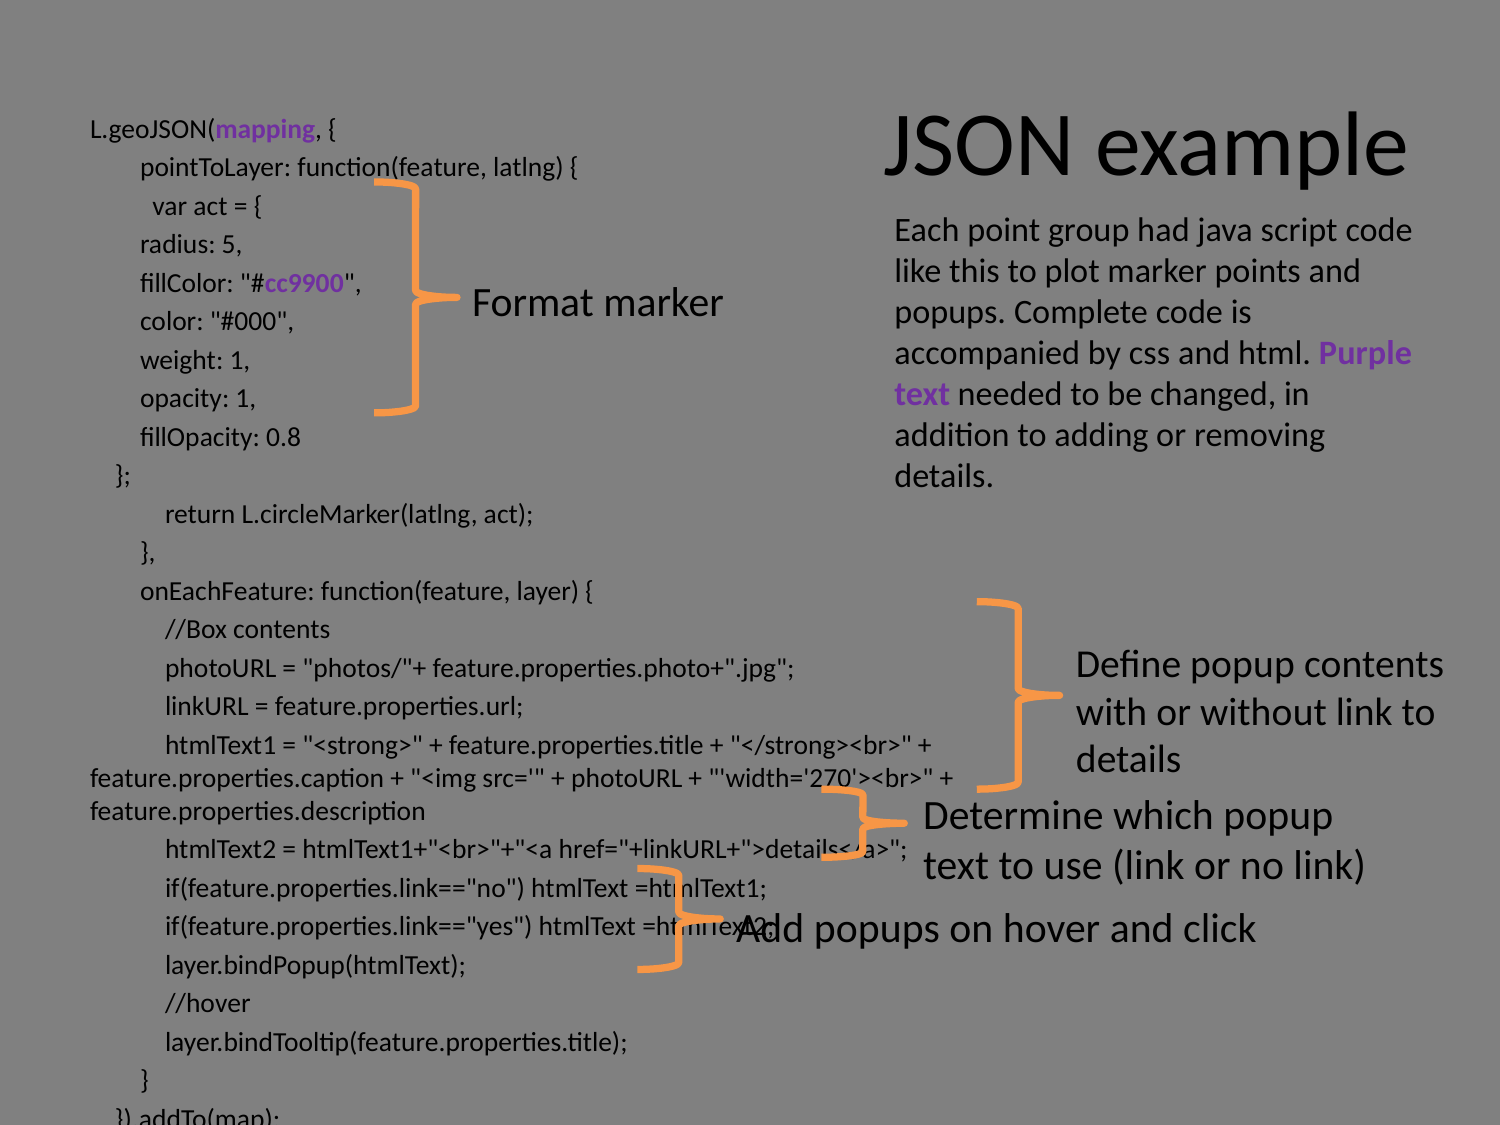

# JSON example
L.geoJSON(mapping, {
        pointToLayer: function(feature, latlng) {
          var act = {
        radius: 5,
        fillColor: "#cc9900",
        color: "#000",
        weight: 1,
        opacity: 1,
        fillOpacity: 0.8
    };
            return L.circleMarker(latlng, act);
        },
        onEachFeature: function(feature, layer) {
            //Box contents
            photoURL = "photos/"+ feature.properties.photo+".jpg";
            linkURL = feature.properties.url;
            htmlText1 = "<strong>" + feature.properties.title + "</strong><br>" + feature.properties.caption + "<img src='" + photoURL + "'width='270'><br>" + feature.properties.description
            htmlText2 = htmlText1+"<br>"+"<a href="+linkURL+">details</a>";
            if(feature.properties.link=="no") htmlText =htmlText1;
            if(feature.properties.link=="yes") htmlText =htmlText2;
            layer.bindPopup(htmlText);
            //hover
            layer.bindTooltip(feature.properties.title);
        }
    }).addTo(map);

Each point group had java script code like this to plot marker points and popups. Complete code is accompanied by css and html. Purple text needed to be changed, in addition to adding or removing details.
Format marker

Define popup contents with or without link to details
Determine which popup text to use (link or no link)

Add popups on hover and click